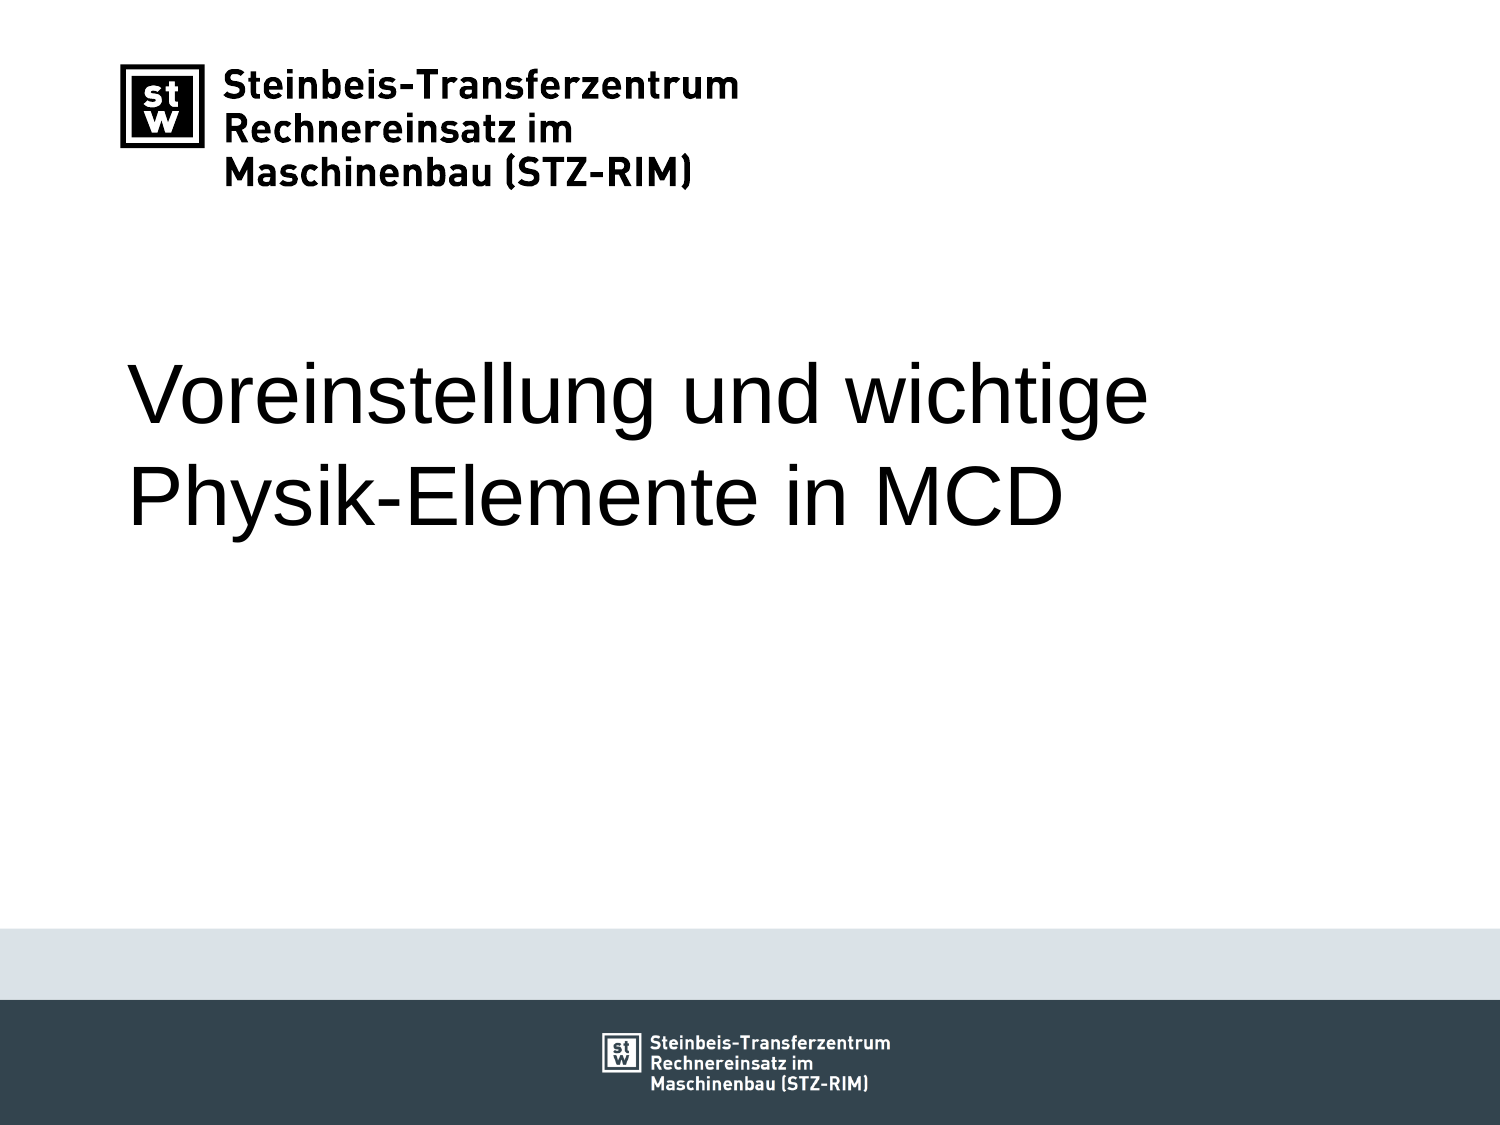

# Voreinstellung und wichtige Physik-Elemente in MCD